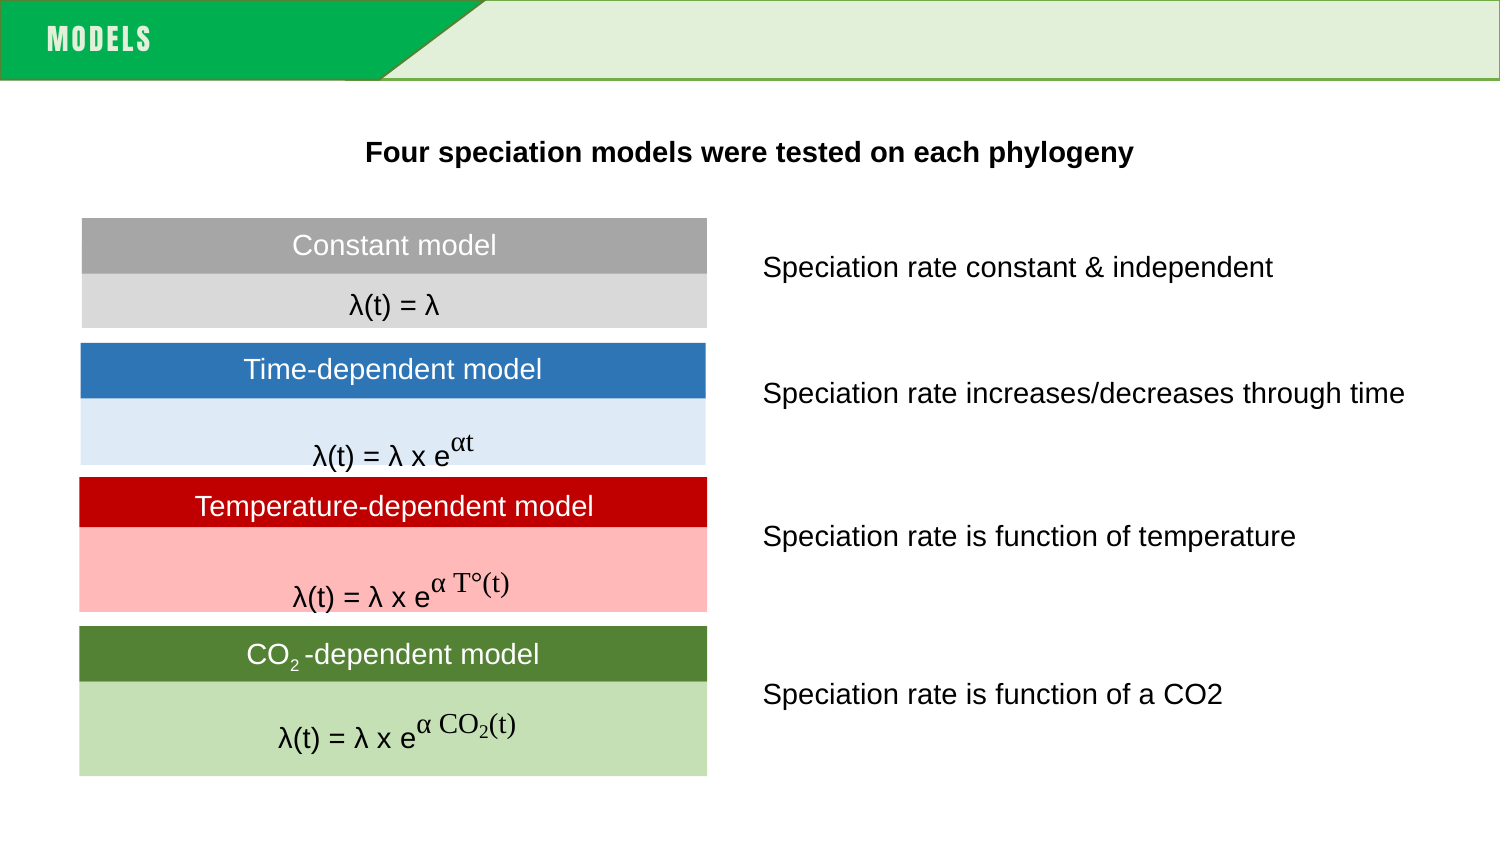

Models

Four speciation models were tested on each phylogeny

Constant model

λ(t) = λ

Speciation rate constant & independent

Time-dependent model

λ(t) = λ x eαt

Speciation rate increases/decreases through time

Temperature-dependent model

  λ(t) = λ x eα T°(t)

Speciation rate is function of temperature

CO2 -dependent model

 λ(t) = λ x eα CO2(t)
Speciation rate is function of a CO2